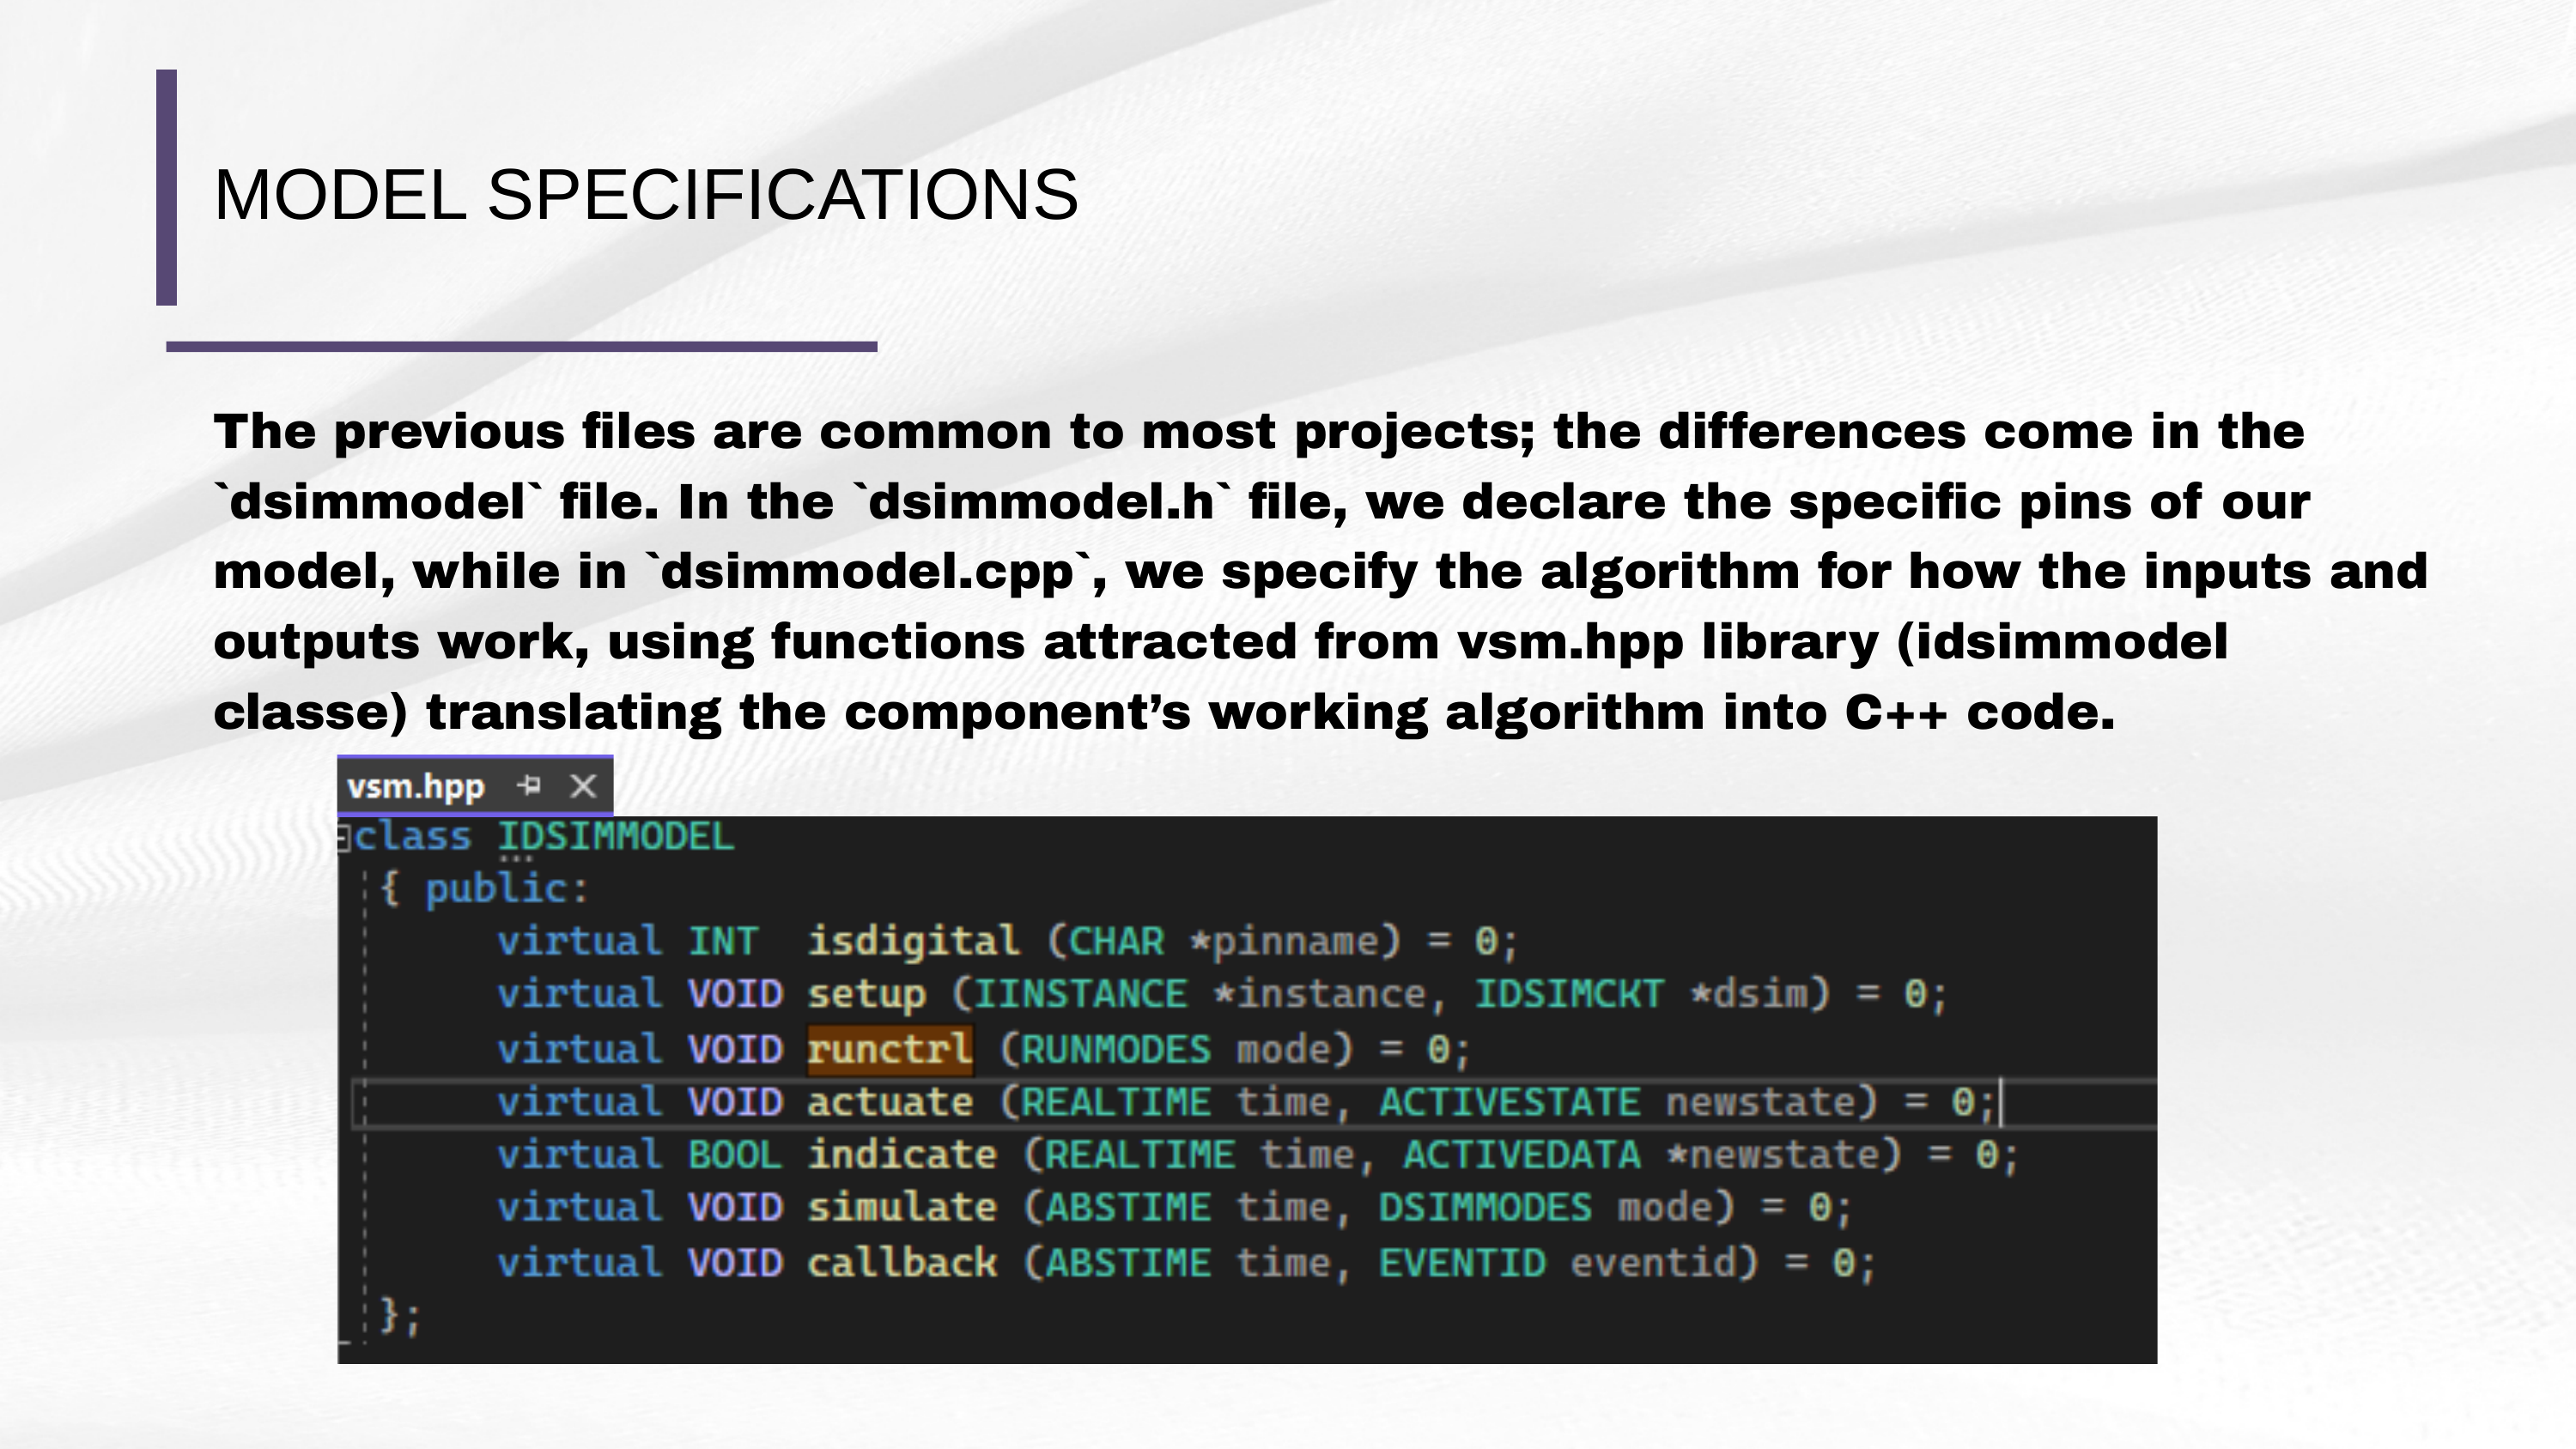

MODEL SPECIFICATIONS

The previous files are common to most projects; the differences come in the `dsimmodel` file. In the `dsimmodel.h` file, we declare the specific pins of our model, while in `dsimmodel.cpp`, we specify the algorithm for how the inputs and outputs work, using functions attracted from vsm.hpp library (idsimmodel classe) translating the component’s working algorithm into C++ code.